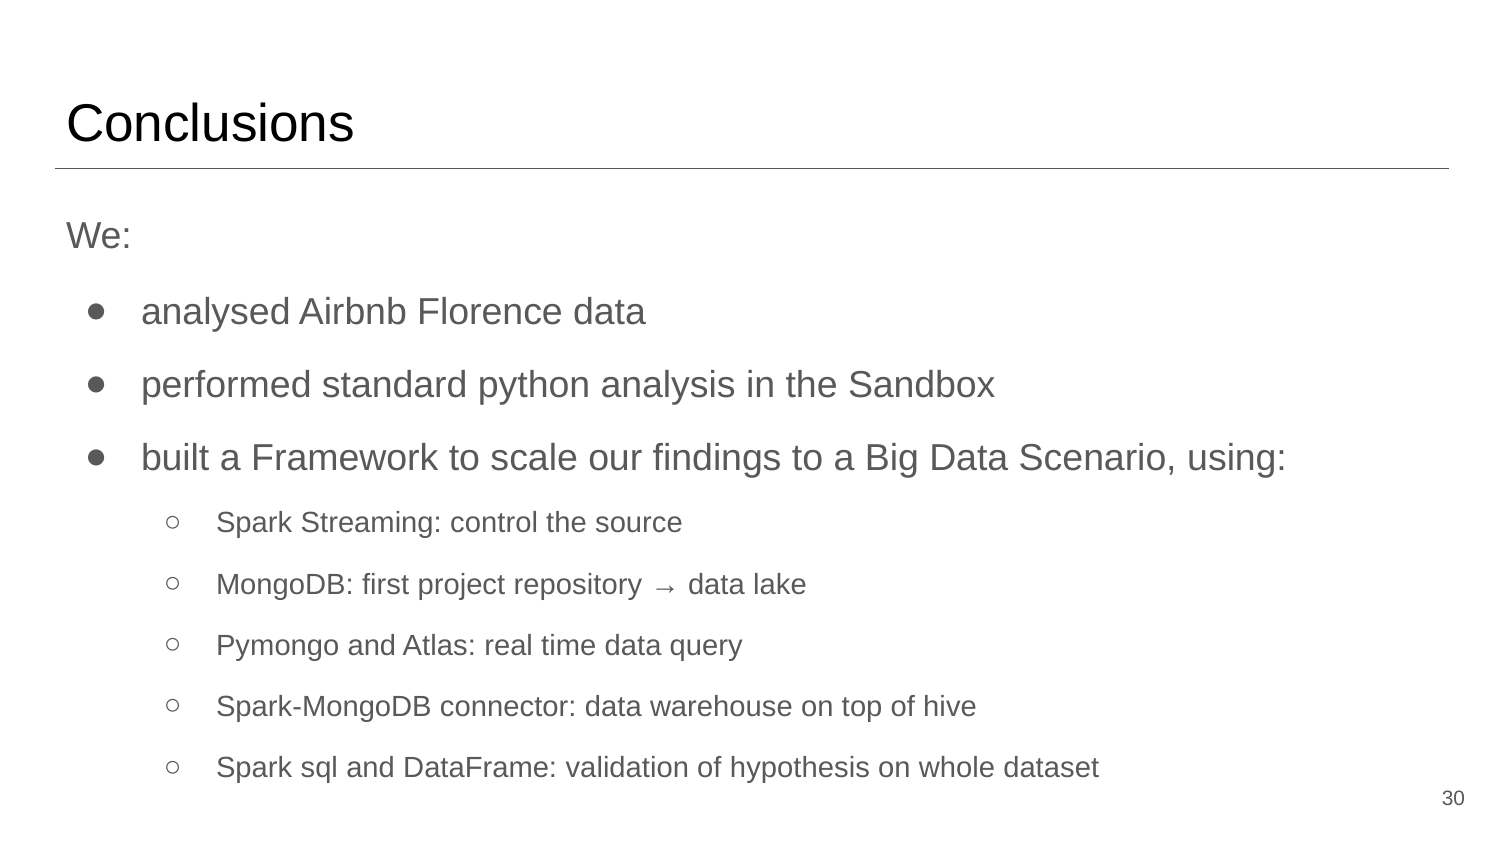

# Conclusions
We:
analysed Airbnb Florence data
performed standard python analysis in the Sandbox
built a Framework to scale our findings to a Big Data Scenario, using:
Spark Streaming: control the source
MongoDB: first project repository → data lake
Pymongo and Atlas: real time data query
Spark-MongoDB connector: data warehouse on top of hive
Spark sql and DataFrame: validation of hypothesis on whole dataset
30